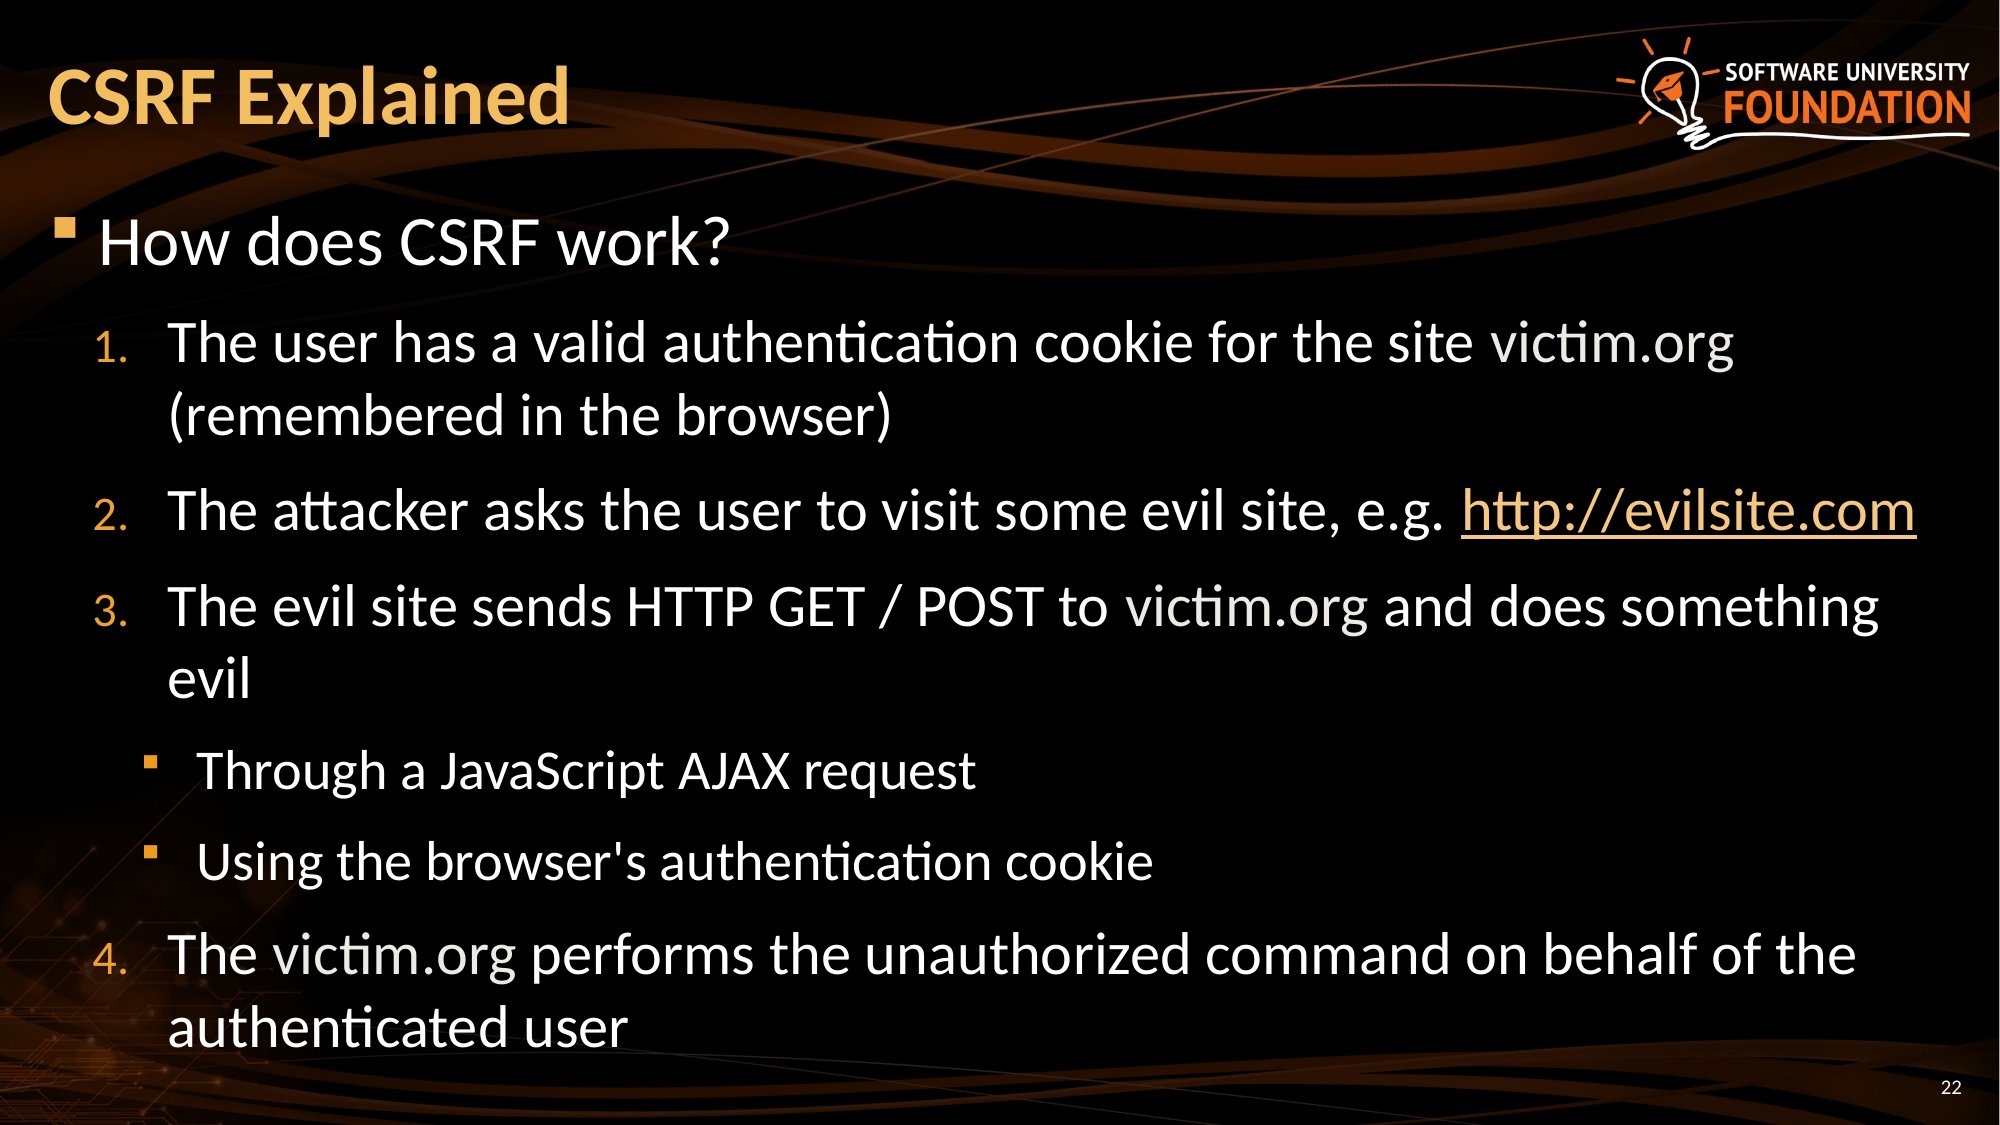

# CSRF Explained
How does CSRF work?
The user has a valid authentication cookie for the site victim.org (remembered in the browser)
The attacker asks the user to visit some evil site, e.g. http://evilsite.com
The evil site sends HTTP GET / POST to victim.org and does something evil
Through a JavaScript AJAX request
Using the browser's authentication cookie
The victim.org performs the unauthorized command on behalf of the authenticated user
22